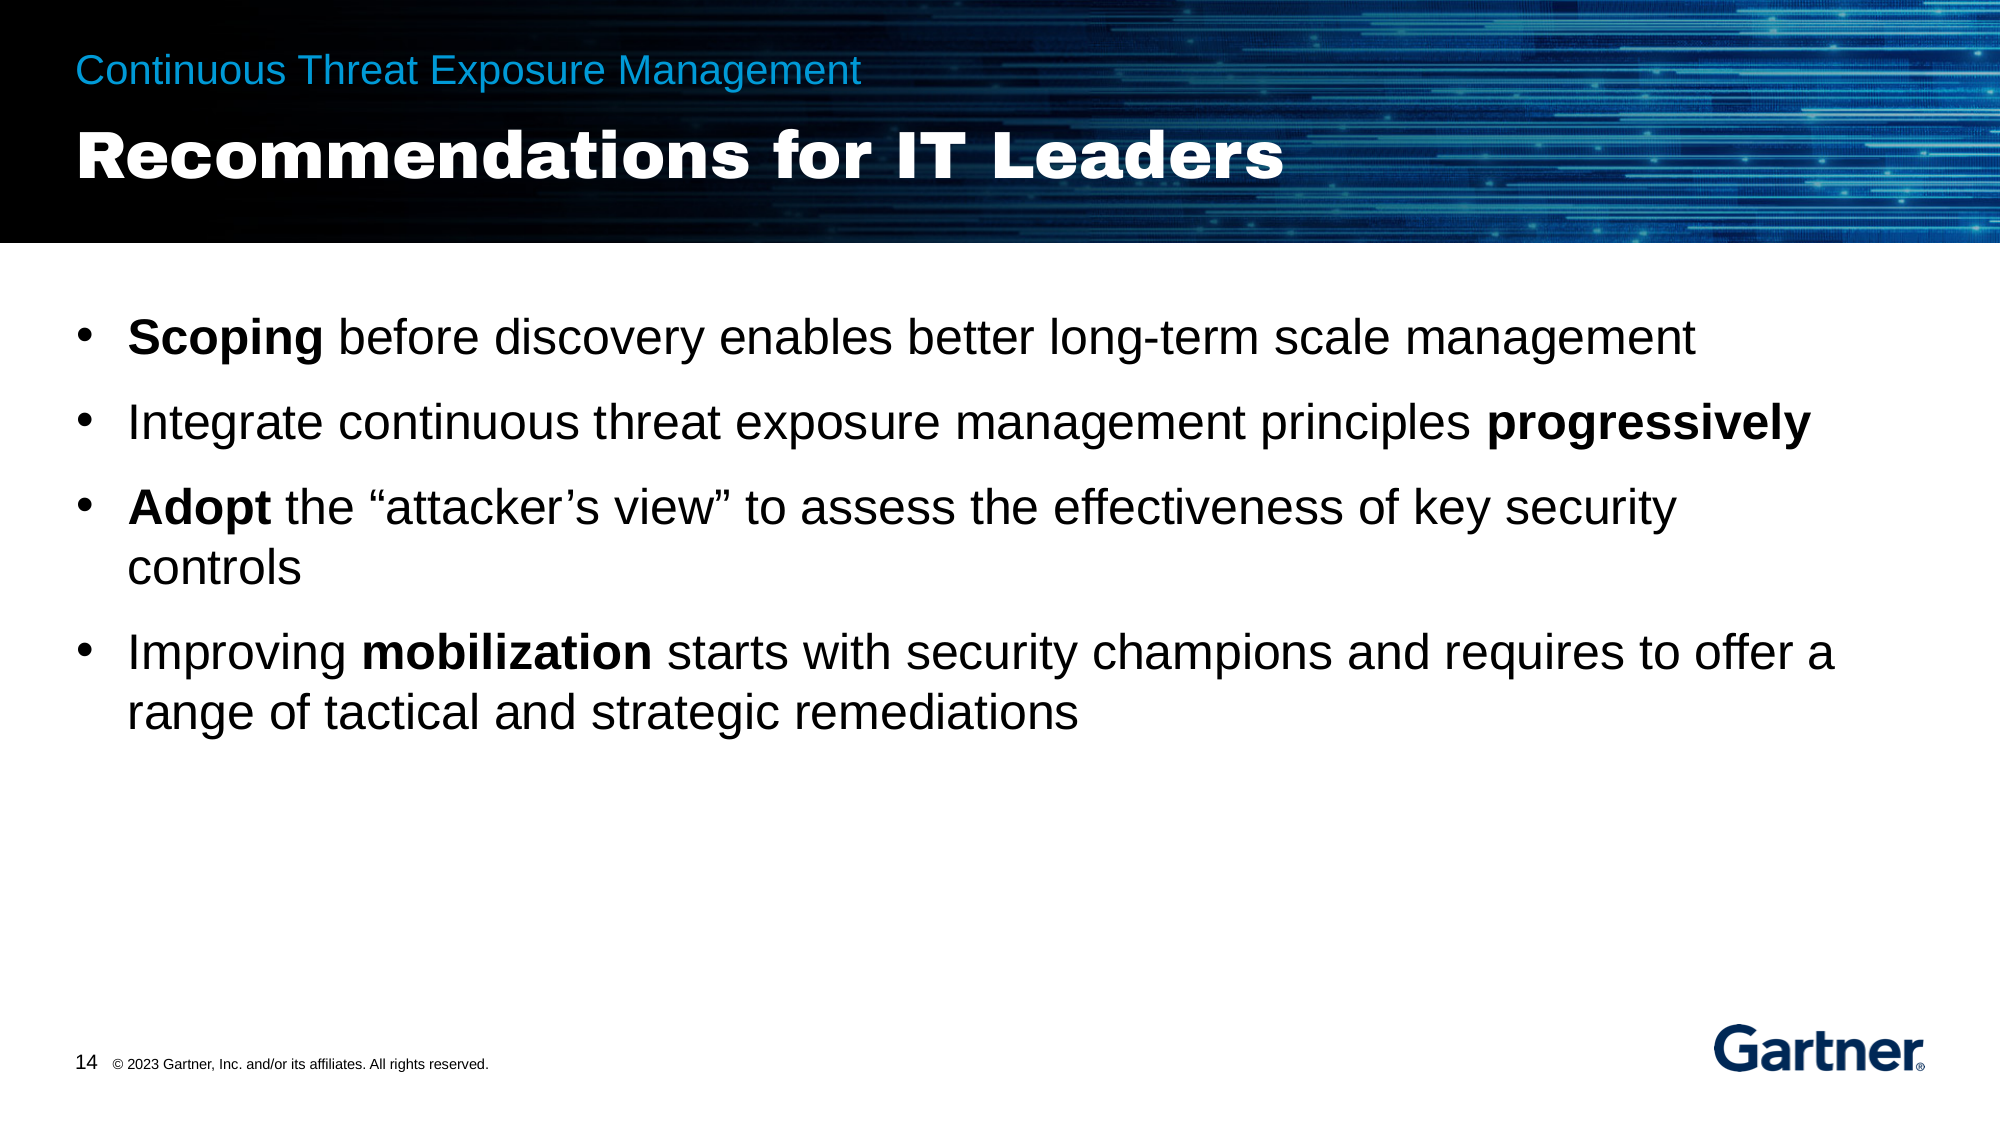

Continuous Threat Exposure Management
Scoping before discovery enables better long-term scale management
Integrate continuous threat exposure management principles progressively
Adopt the “attacker’s view” to assess the effectiveness of key security controls
Improving mobilization starts with security champions and requires to offer a range of tactical and strategic remediations